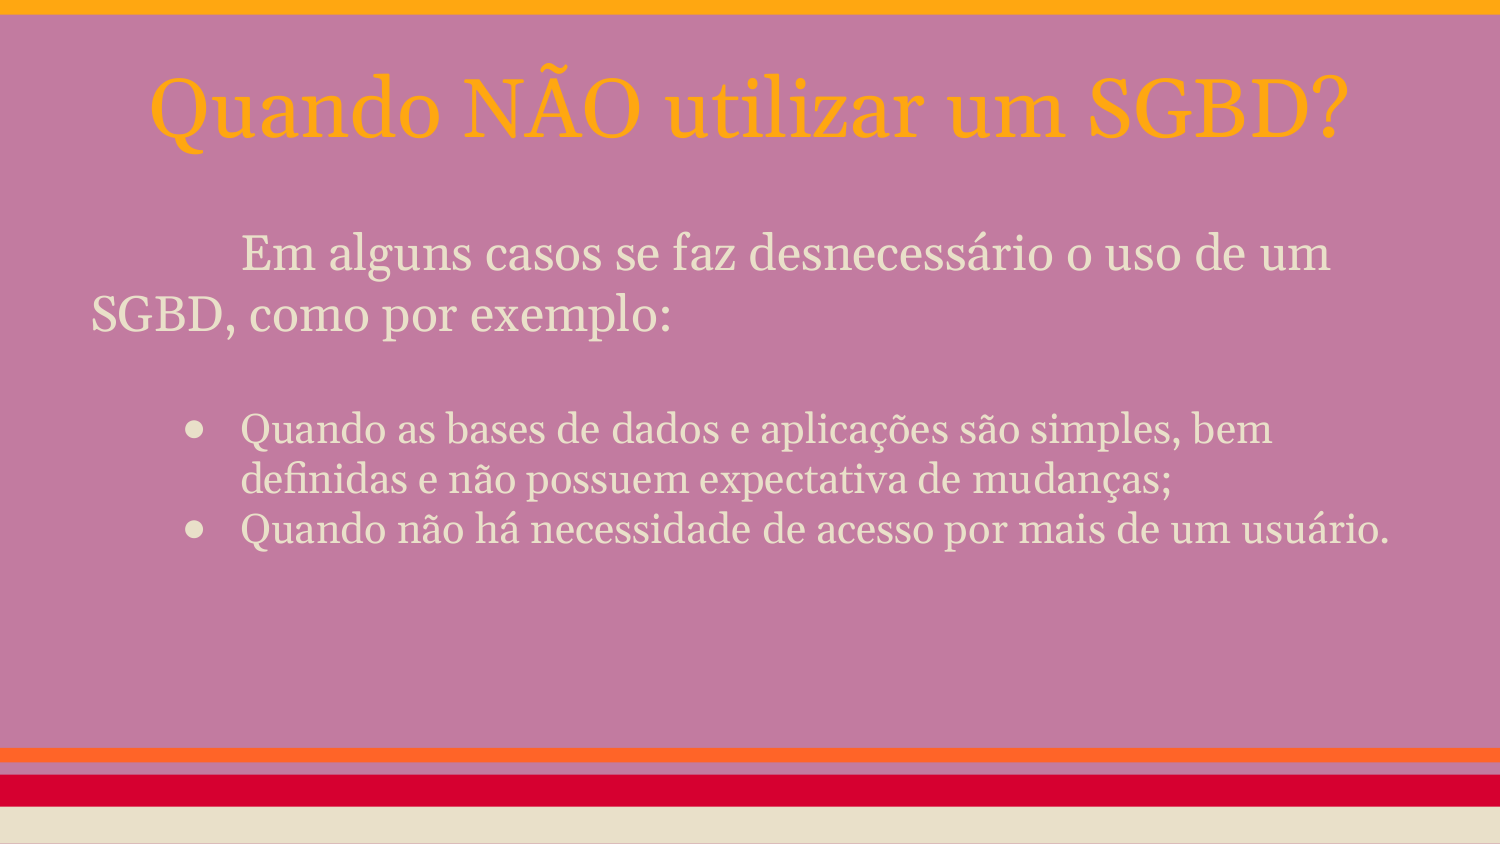

# Quando NÃO utilizar um SGBD?
	Em alguns casos se faz desnecessário o uso de um SGBD, como por exemplo:

Quando as bases de dados e aplicações são simples, bem definidas e não possuem expectativa de mudanças;
Quando não há necessidade de acesso por mais de um usuário.